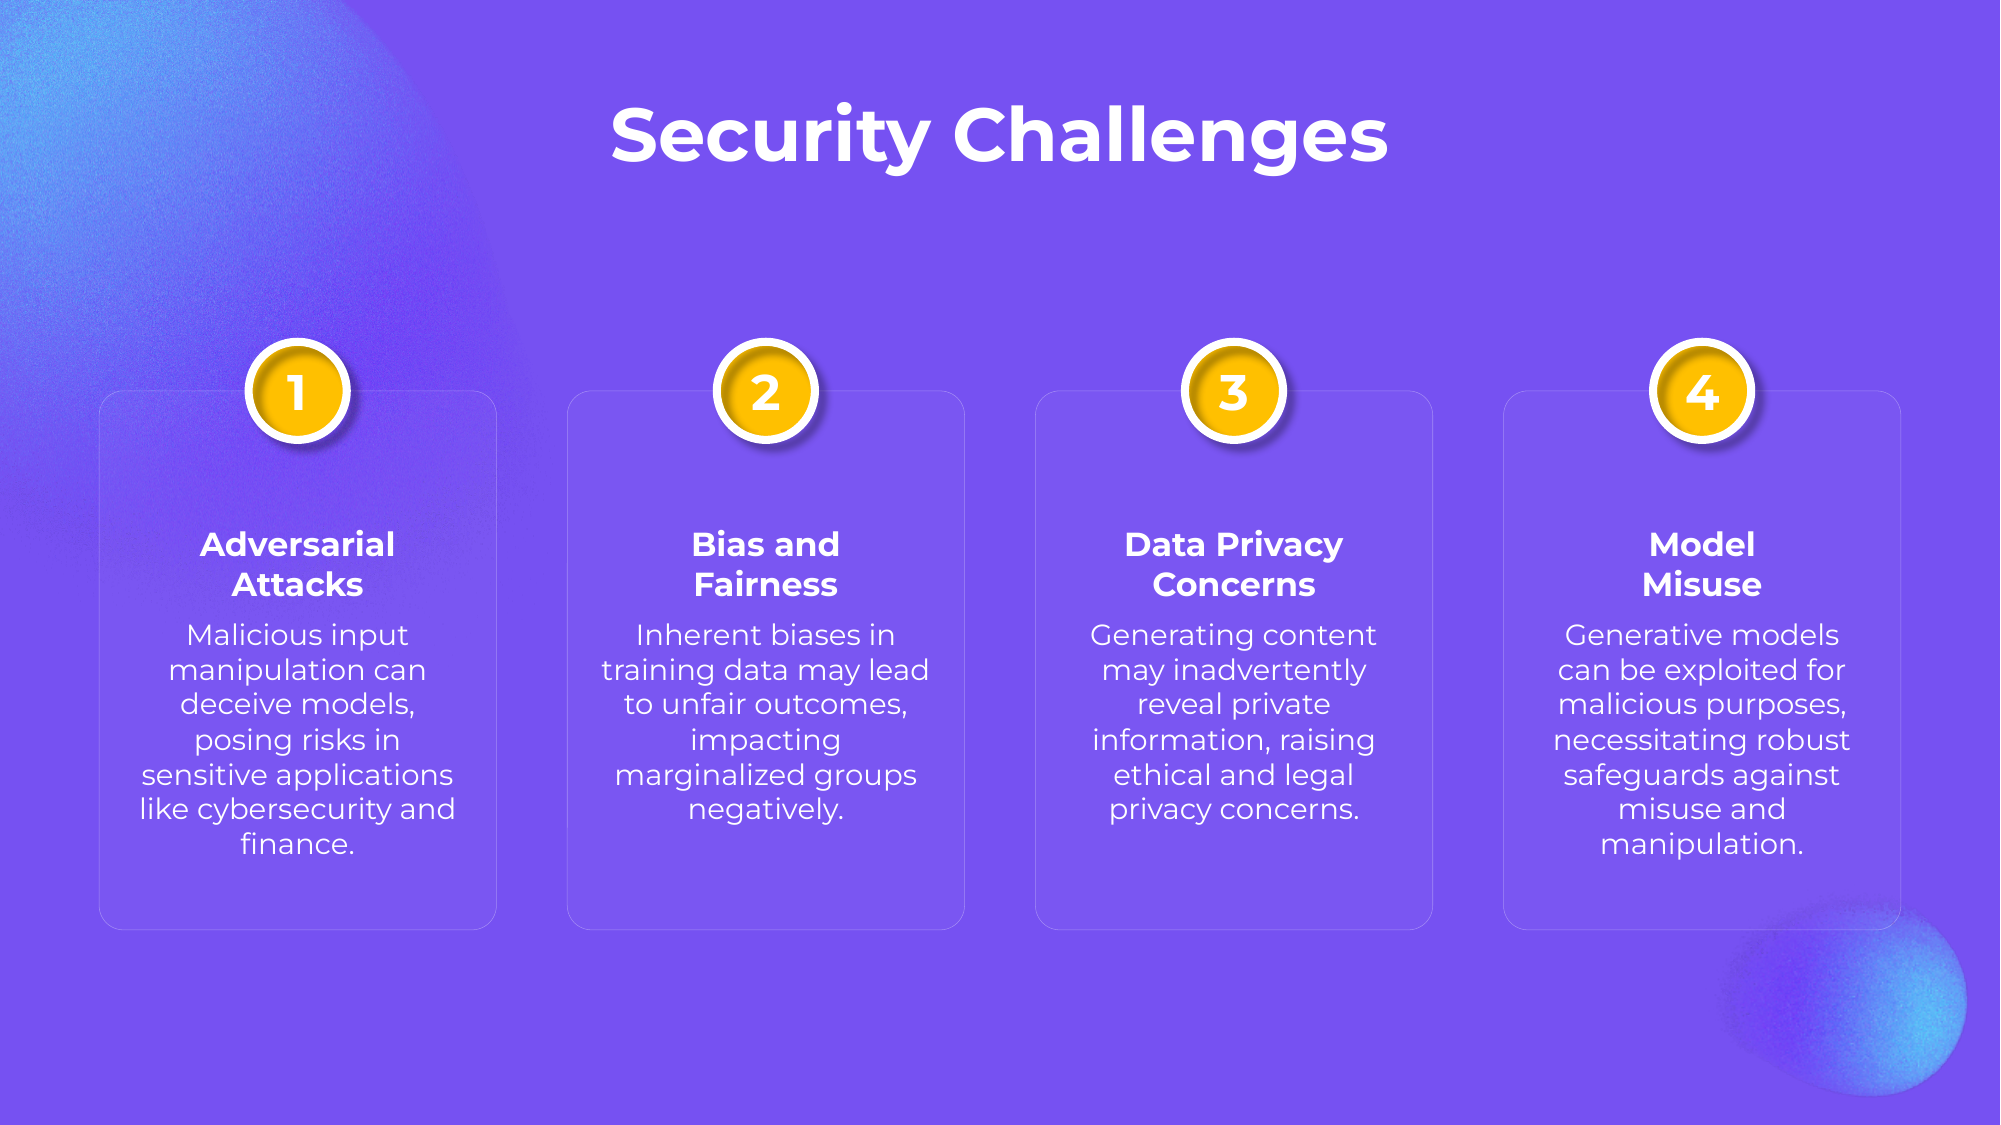

Security Challenges

1

Adversarial Attacks
Malicious input manipulation can deceive models, posing risks in sensitive applications like cybersecurity and finance.

2

Bias and
Fairness
Inherent biases in training data may lead to unfair outcomes, impacting marginalized groups negatively.

3

Data Privacy Concerns
Generating content may inadvertently reveal private information, raising ethical and legal privacy concerns.

4

Model
Misuse
Generative models can be exploited for malicious purposes, necessitating robust safeguards against misuse and manipulation.